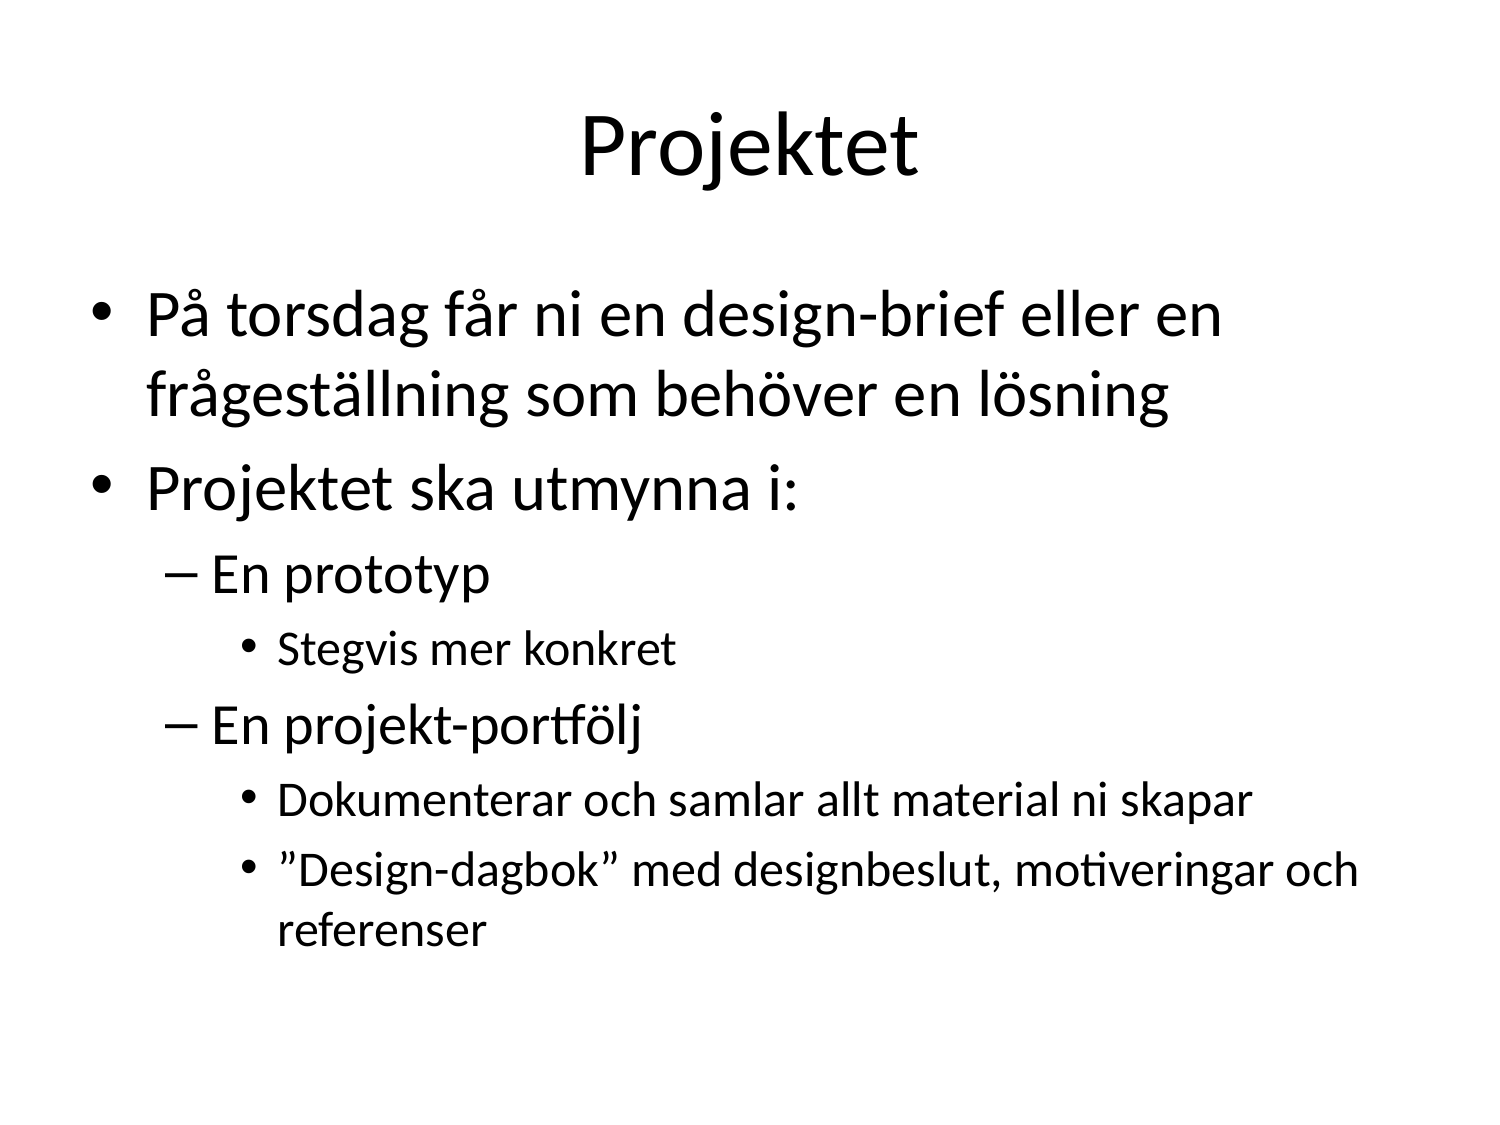

# Projektet
På torsdag får ni en design-brief eller en frågeställning som behöver en lösning
Projektet ska utmynna i:
En prototyp
Stegvis mer konkret
En projekt-portfölj
Dokumenterar och samlar allt material ni skapar
”Design-dagbok” med designbeslut, motiveringar och referenser